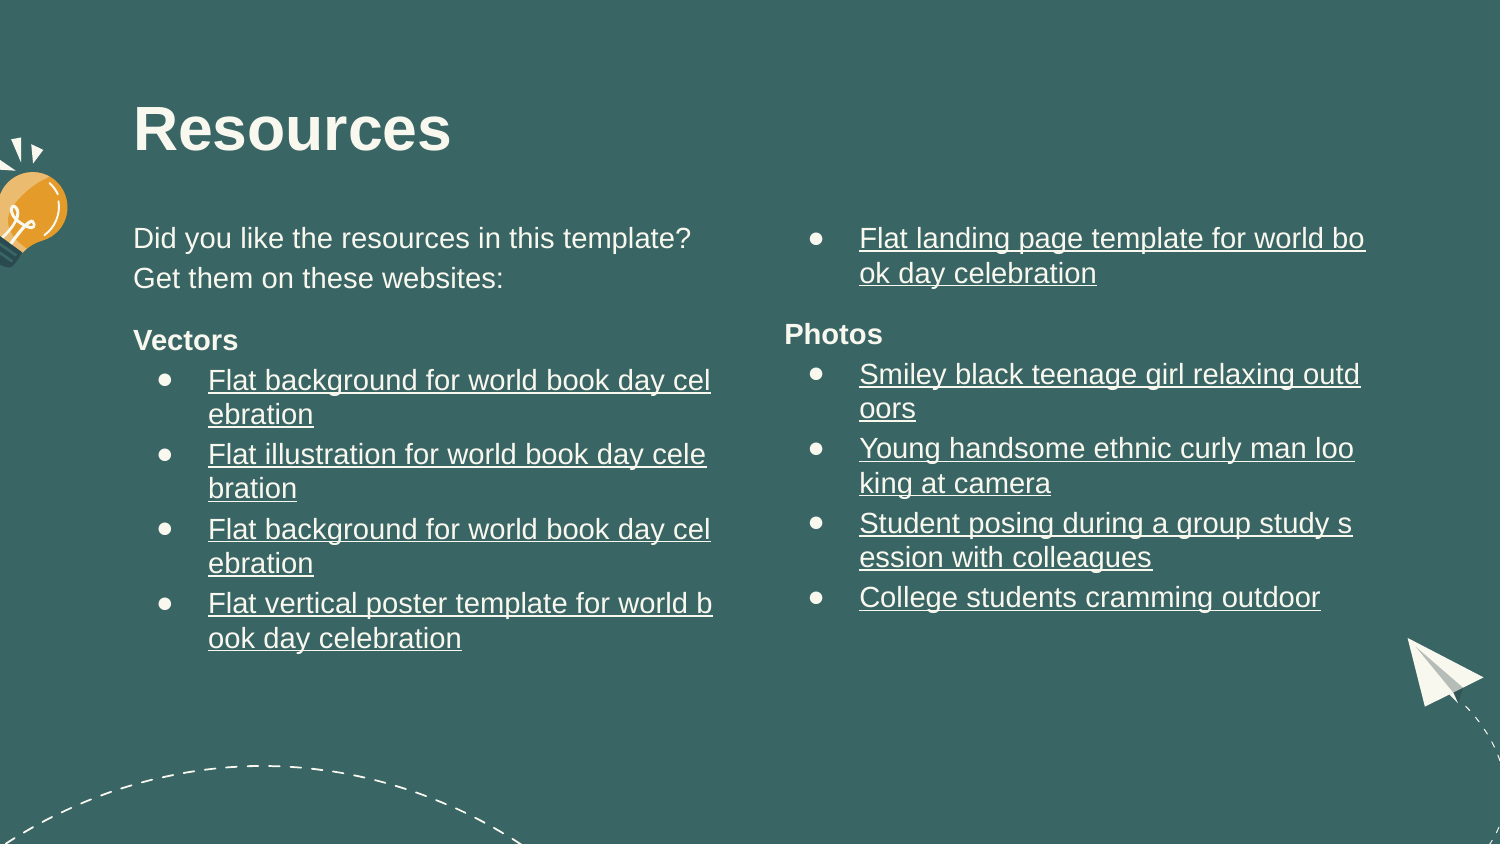

# Resources
Did you like the resources in this template? Get them on these websites:
Vectors
Flat background for world book day celebration
Flat illustration for world book day celebration
Flat background for world book day celebration
Flat vertical poster template for world book day celebration
Flat landing page template for world book day celebration
Photos
Smiley black teenage girl relaxing outdoors
Young handsome ethnic curly man looking at camera
Student posing during a group study session with colleagues
College students cramming outdoor